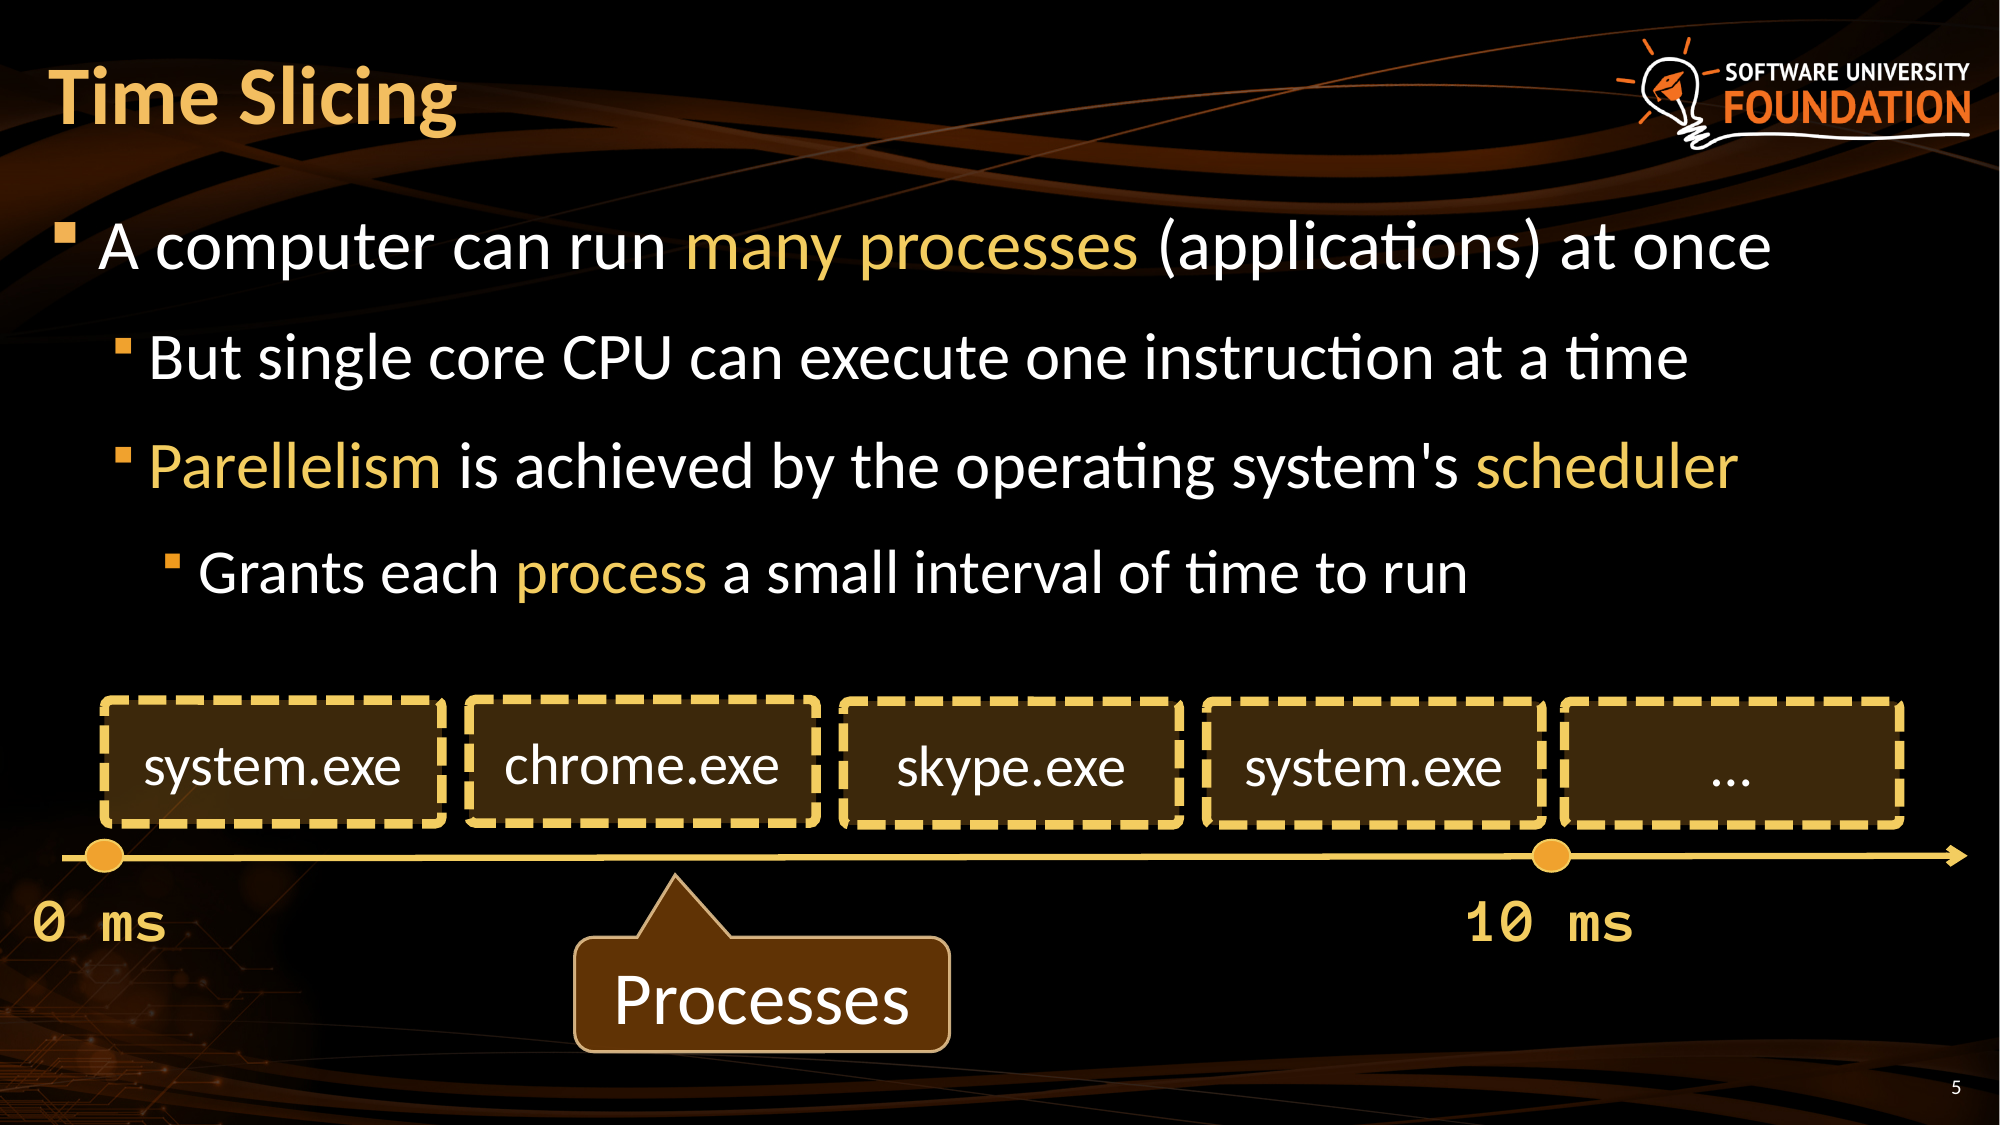

# Time Slicing
A computer can run many processes (applications) at once
But single core CPU can execute one instruction at a time
Parellelism is achieved by the operating system's scheduler
Grants each process a small interval of time to run
chrome.exe
system.exe
skype.exe
system.exe
…

0 ms
10 ms
Processes
5